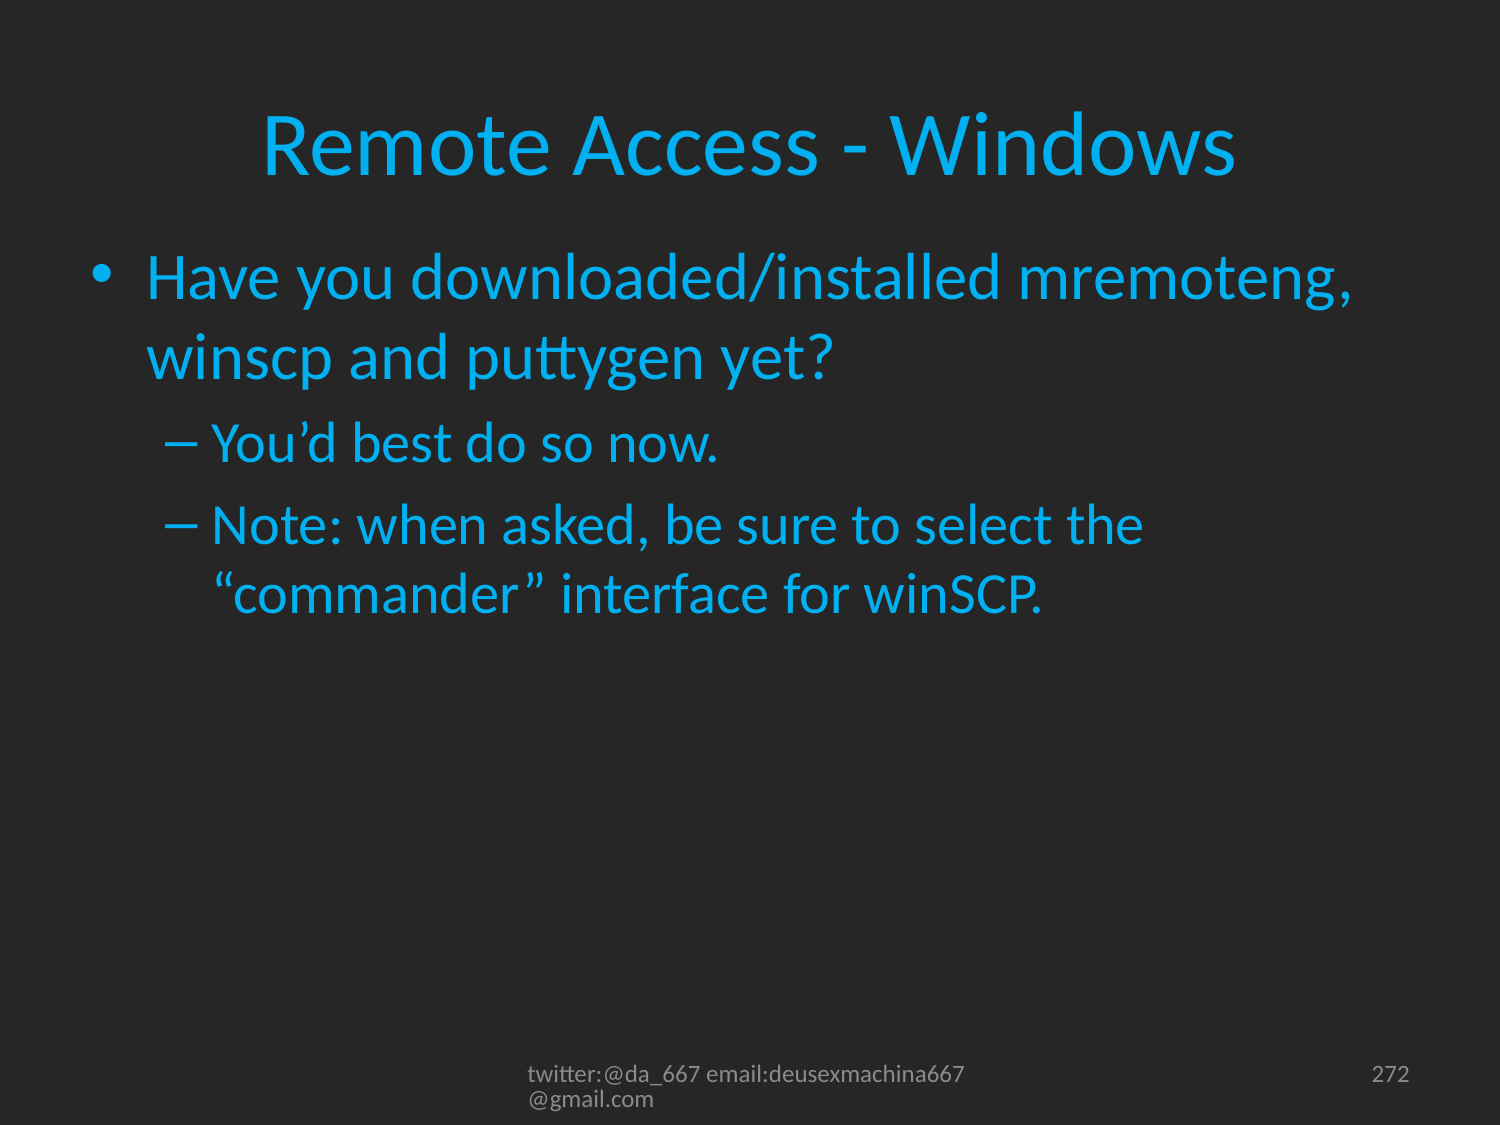

# Remote Access - Windows
Have you downloaded/installed mremoteng, winscp and puttygen yet?
You’d best do so now.
Note: when asked, be sure to select the “commander” interface for winSCP.
twitter:@da_667 email:deusexmachina667@gmail.com
272